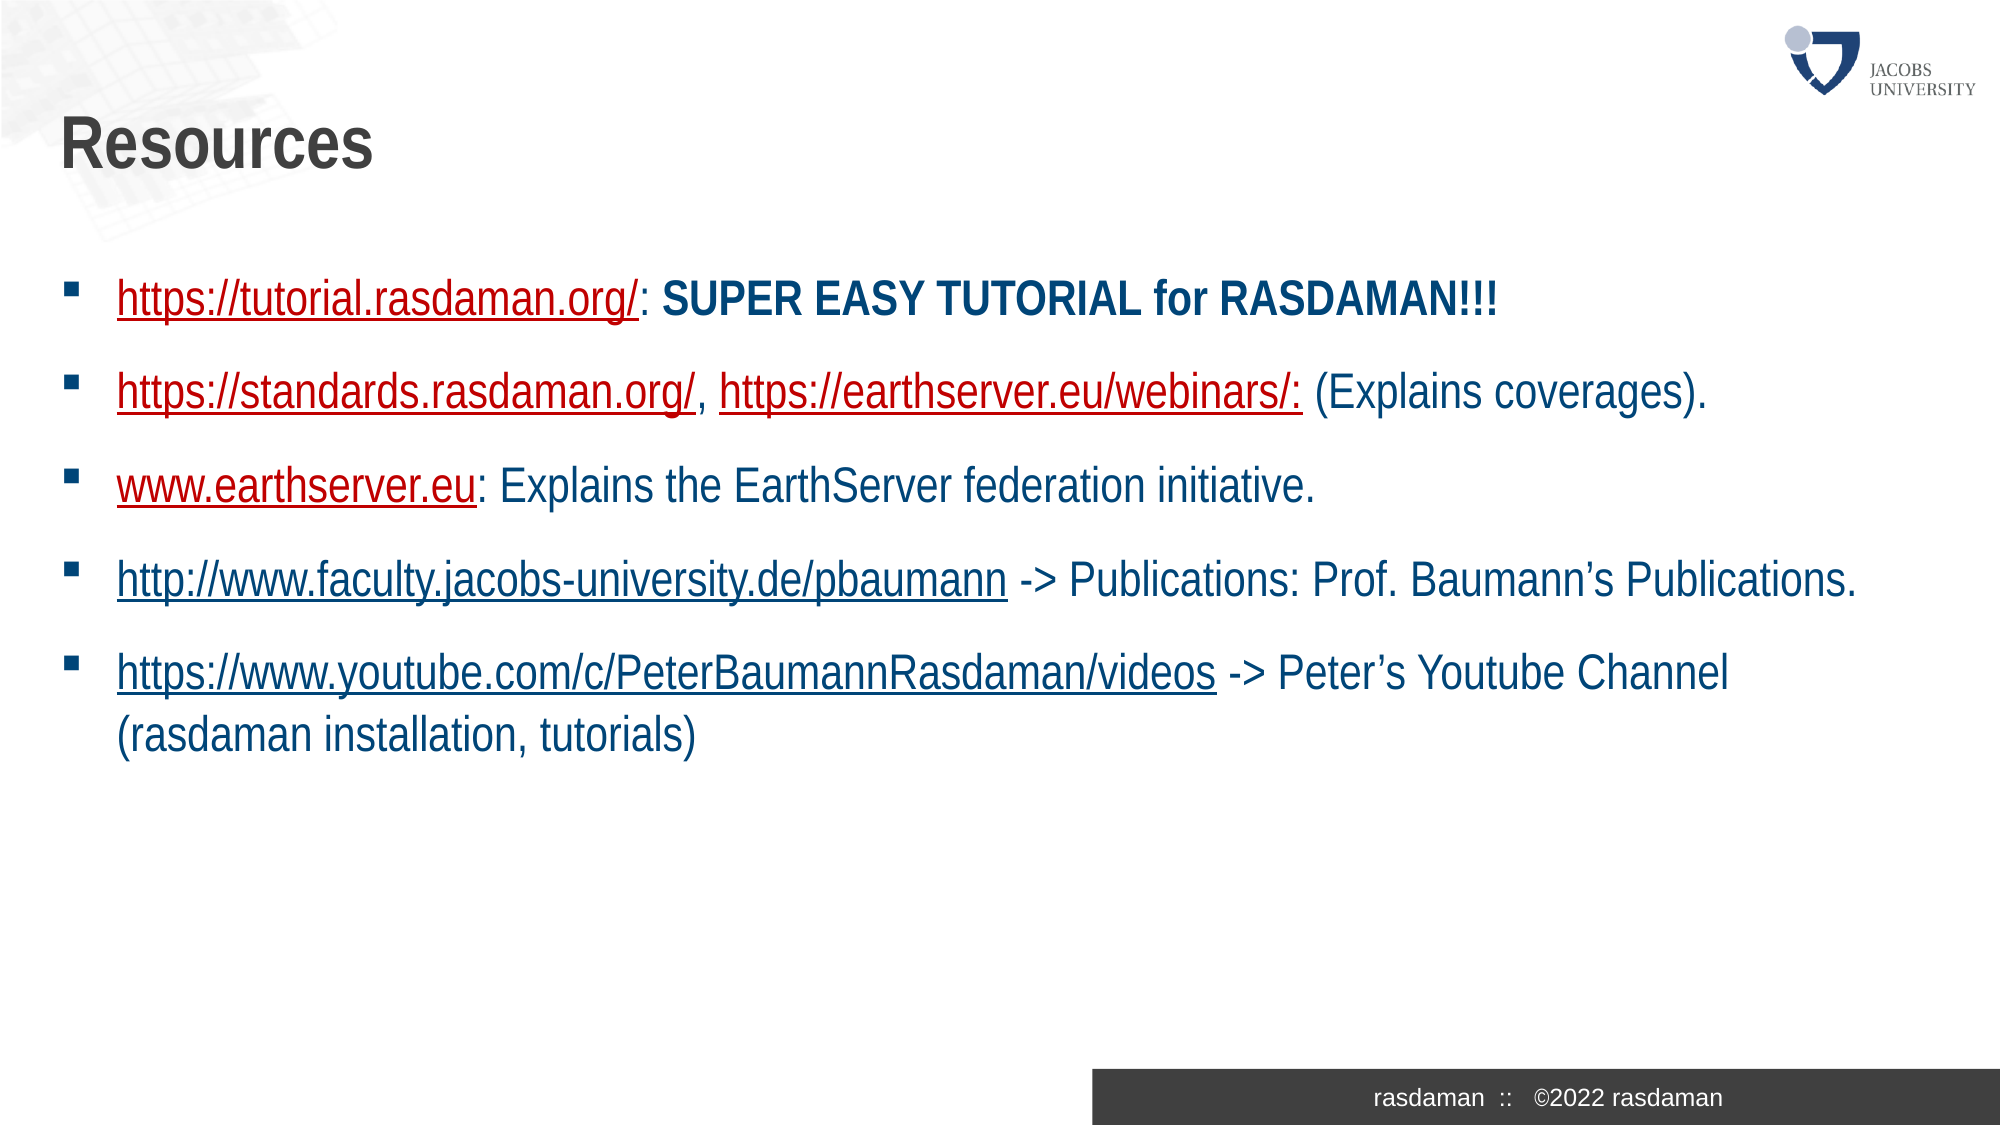

# Resources
https://tutorial.rasdaman.org/: SUPER EASY TUTORIAL for RASDAMAN!!!
https://standards.rasdaman.org/, https://earthserver.eu/webinars/: (Explains coverages).
www.earthserver.eu: Explains the EarthServer federation initiative.
http://www.faculty.jacobs-university.de/pbaumann -> Publications: Prof. Baumann’s Publications.
https://www.youtube.com/c/PeterBaumannRasdaman/videos -> Peter’s Youtube Channel (rasdaman installation, tutorials)